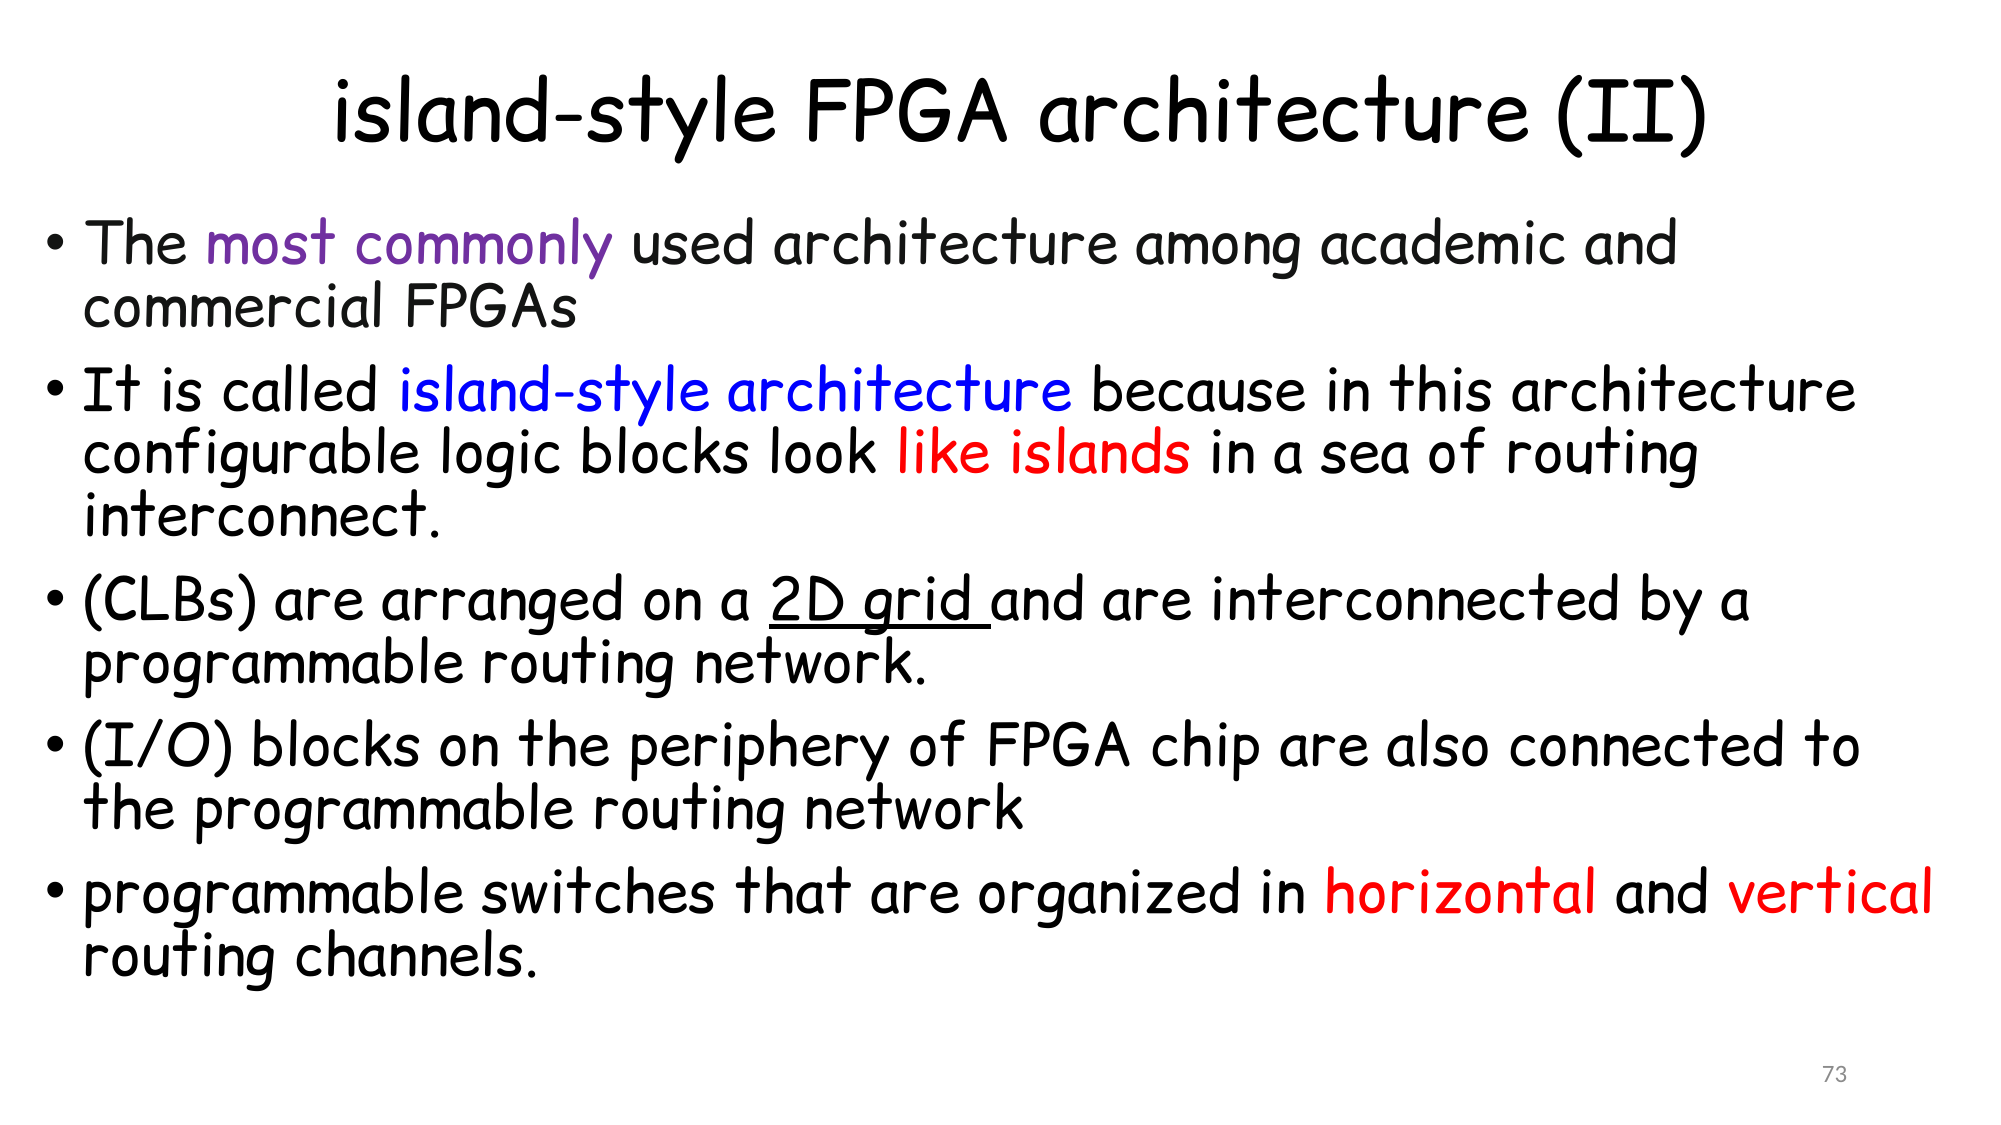

# island-style FPGA architecture (II)
The most commonly used architecture among academic and commercial FPGAs
It is called island-style architecture because in this architecture configurable logic blocks look like islands in a sea of routing interconnect.
(CLBs) are arranged on a 2D grid and are interconnected by a programmable routing network.
(I/O) blocks on the periphery of FPGA chip are also connected to the programmable routing network
programmable switches that are organized in horizontal and vertical routing channels.
73